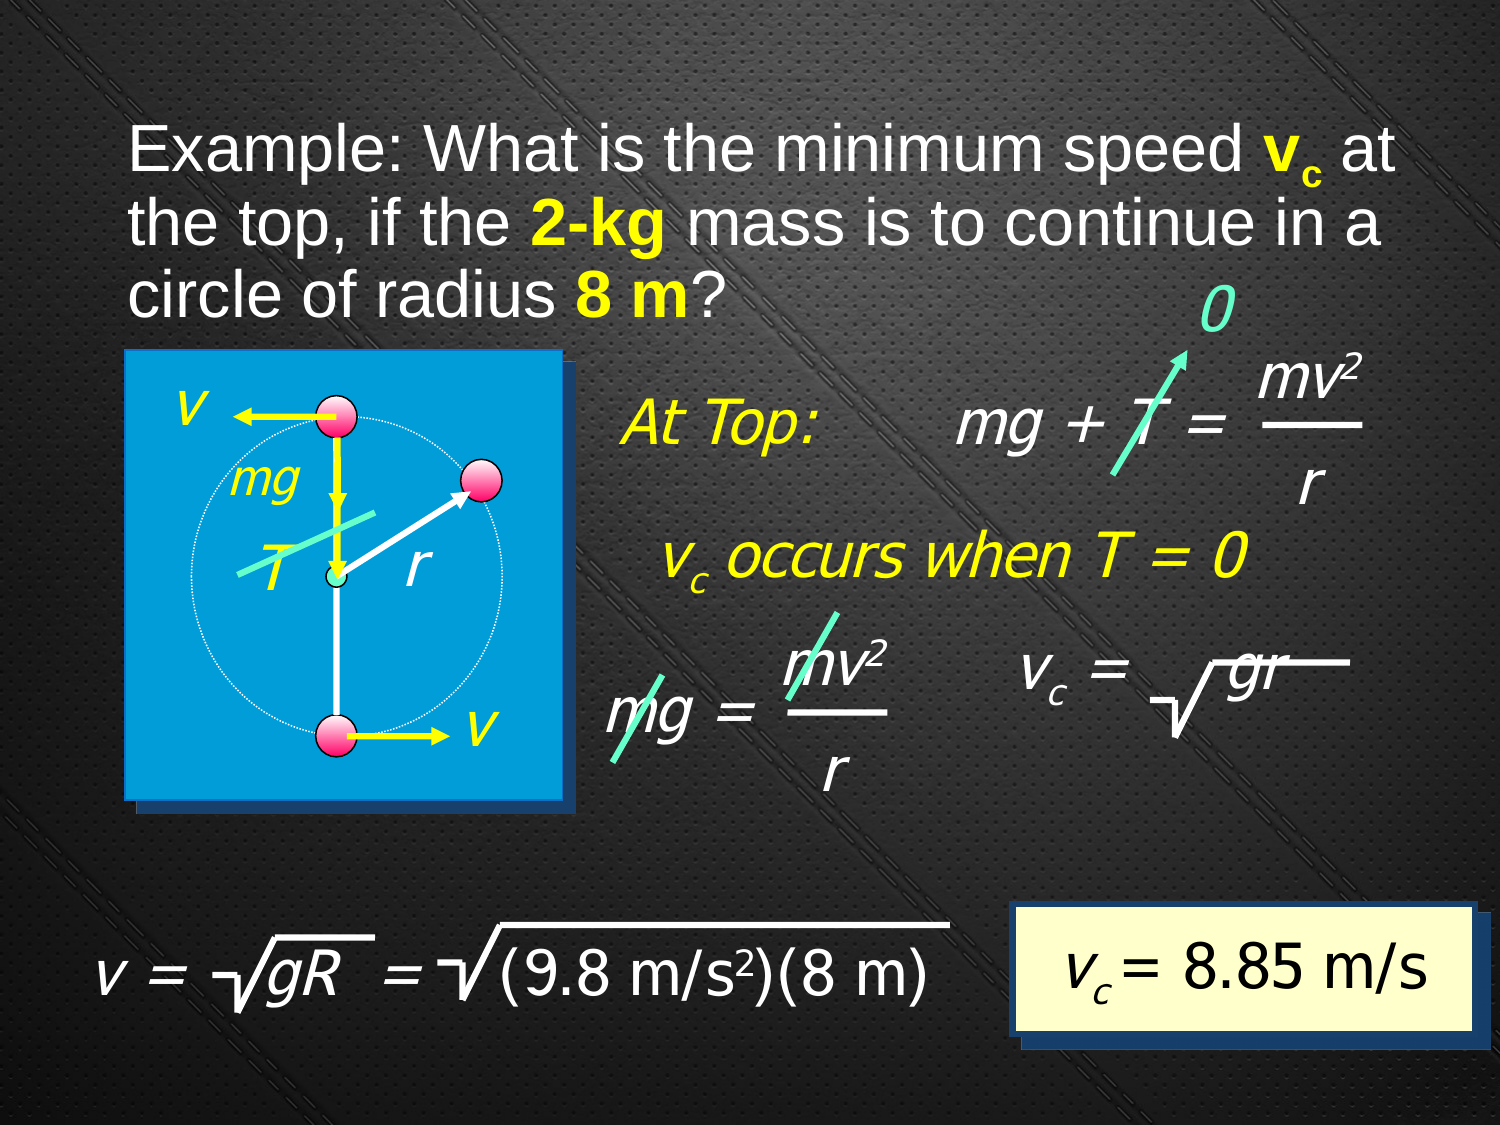

# Example: What is the minimum speed vc at the top, if the 2-kg mass is to continue in a circle of radius 8 m?
0

mv2
r
mg + T =

At Top:

v

r

v

mg

T

vc occurs when T = 0
mv2
r
mg =

vc =     gr

vc = 8.85 m/s
v =    gR  =    (9.8 m/s2)(8 m)